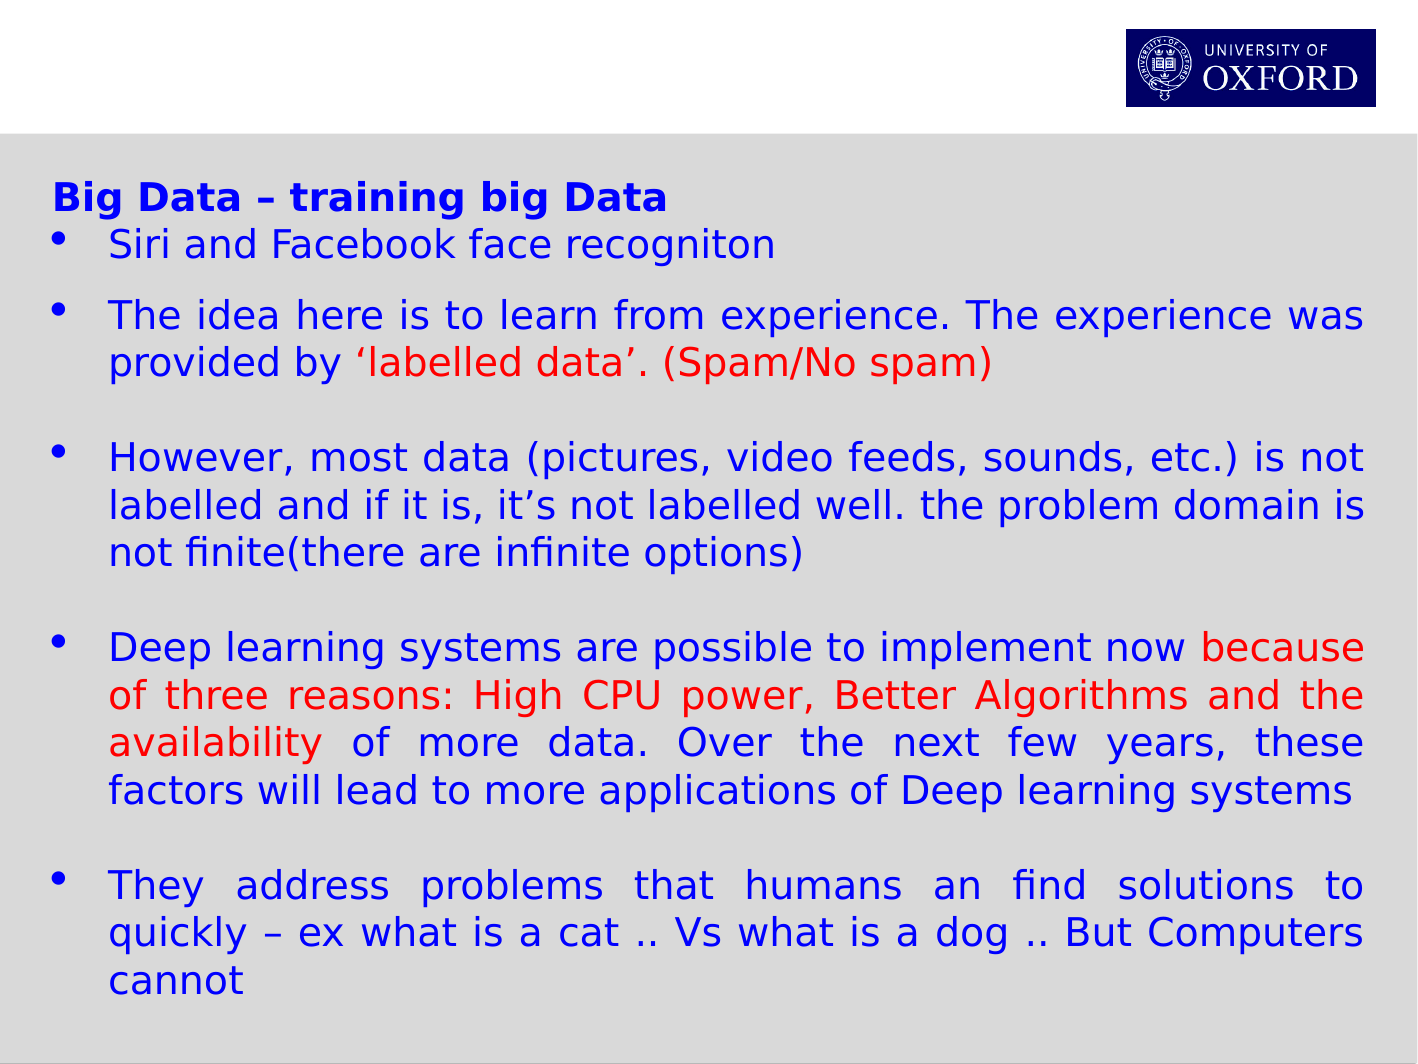

Big Data – training big Data
Siri and Facebook face recogniton
The idea here is to learn from experience. The experience was provided by ‘labelled data’. (Spam/No spam)

However, most data (pictures, video feeds, sounds, etc.) is not labelled and if it is, it’s not labelled well. the problem domain is not finite(there are infinite options)

Deep learning systems are possible to implement now because of three reasons: High CPU power, Better Algorithms and the availability of more data. Over the next few years, these factors will lead to more applications of Deep learning systems

They address problems that humans an find solutions to quickly – ex what is a cat .. Vs what is a dog .. But Computers cannot